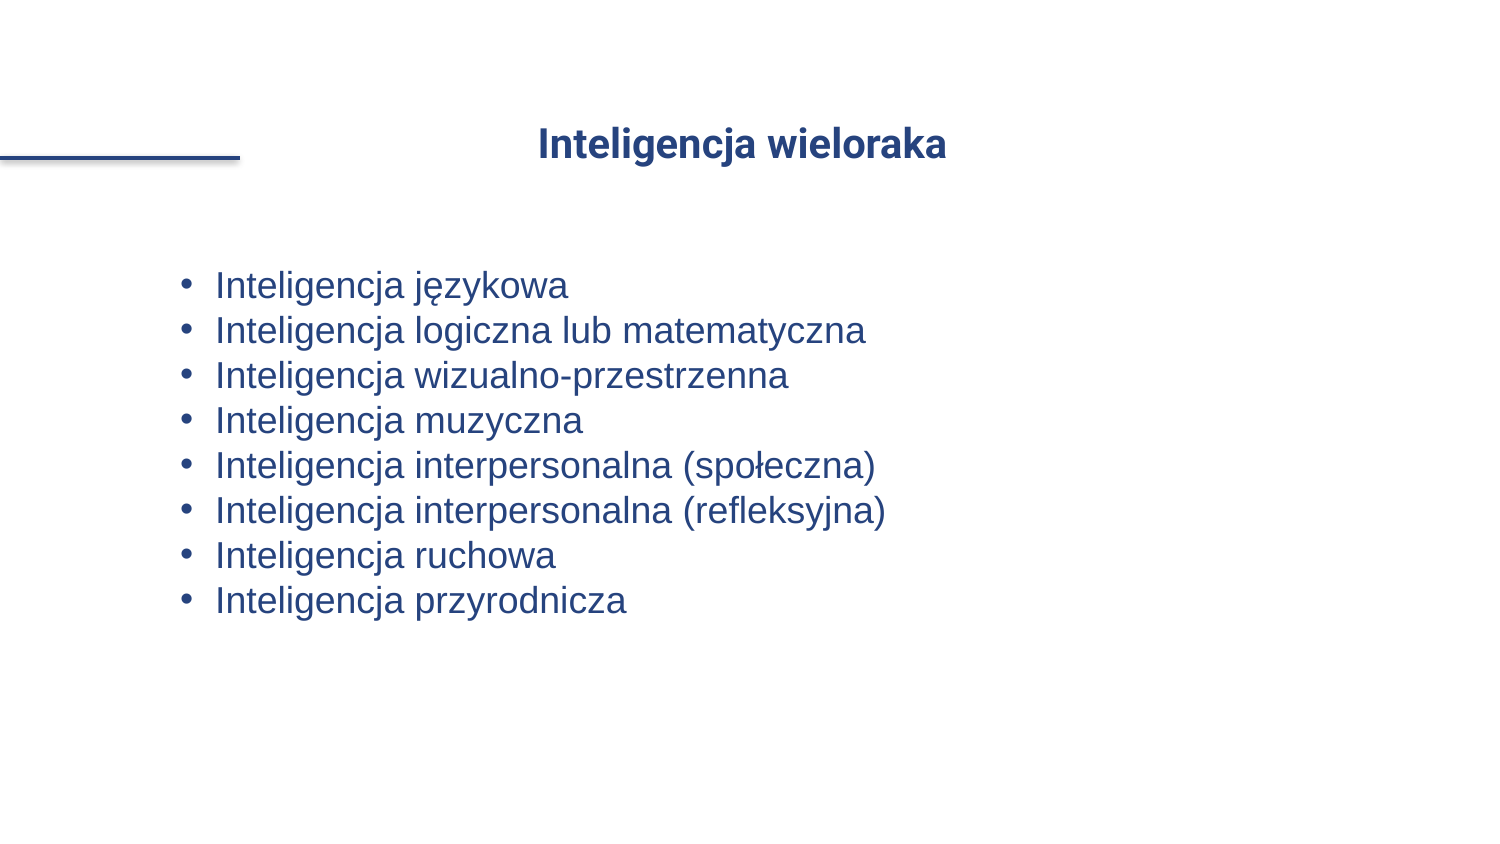

# Inteligencja wieloraka

Inteligencja językowa
Inteligencja logiczna lub matematyczna
Inteligencja wizualno-przestrzenna
Inteligencja muzyczna
Inteligencja interpersonalna (społeczna)
Inteligencja interpersonalna (refleksyjna)
Inteligencja ruchowa
Inteligencja przyrodnicza